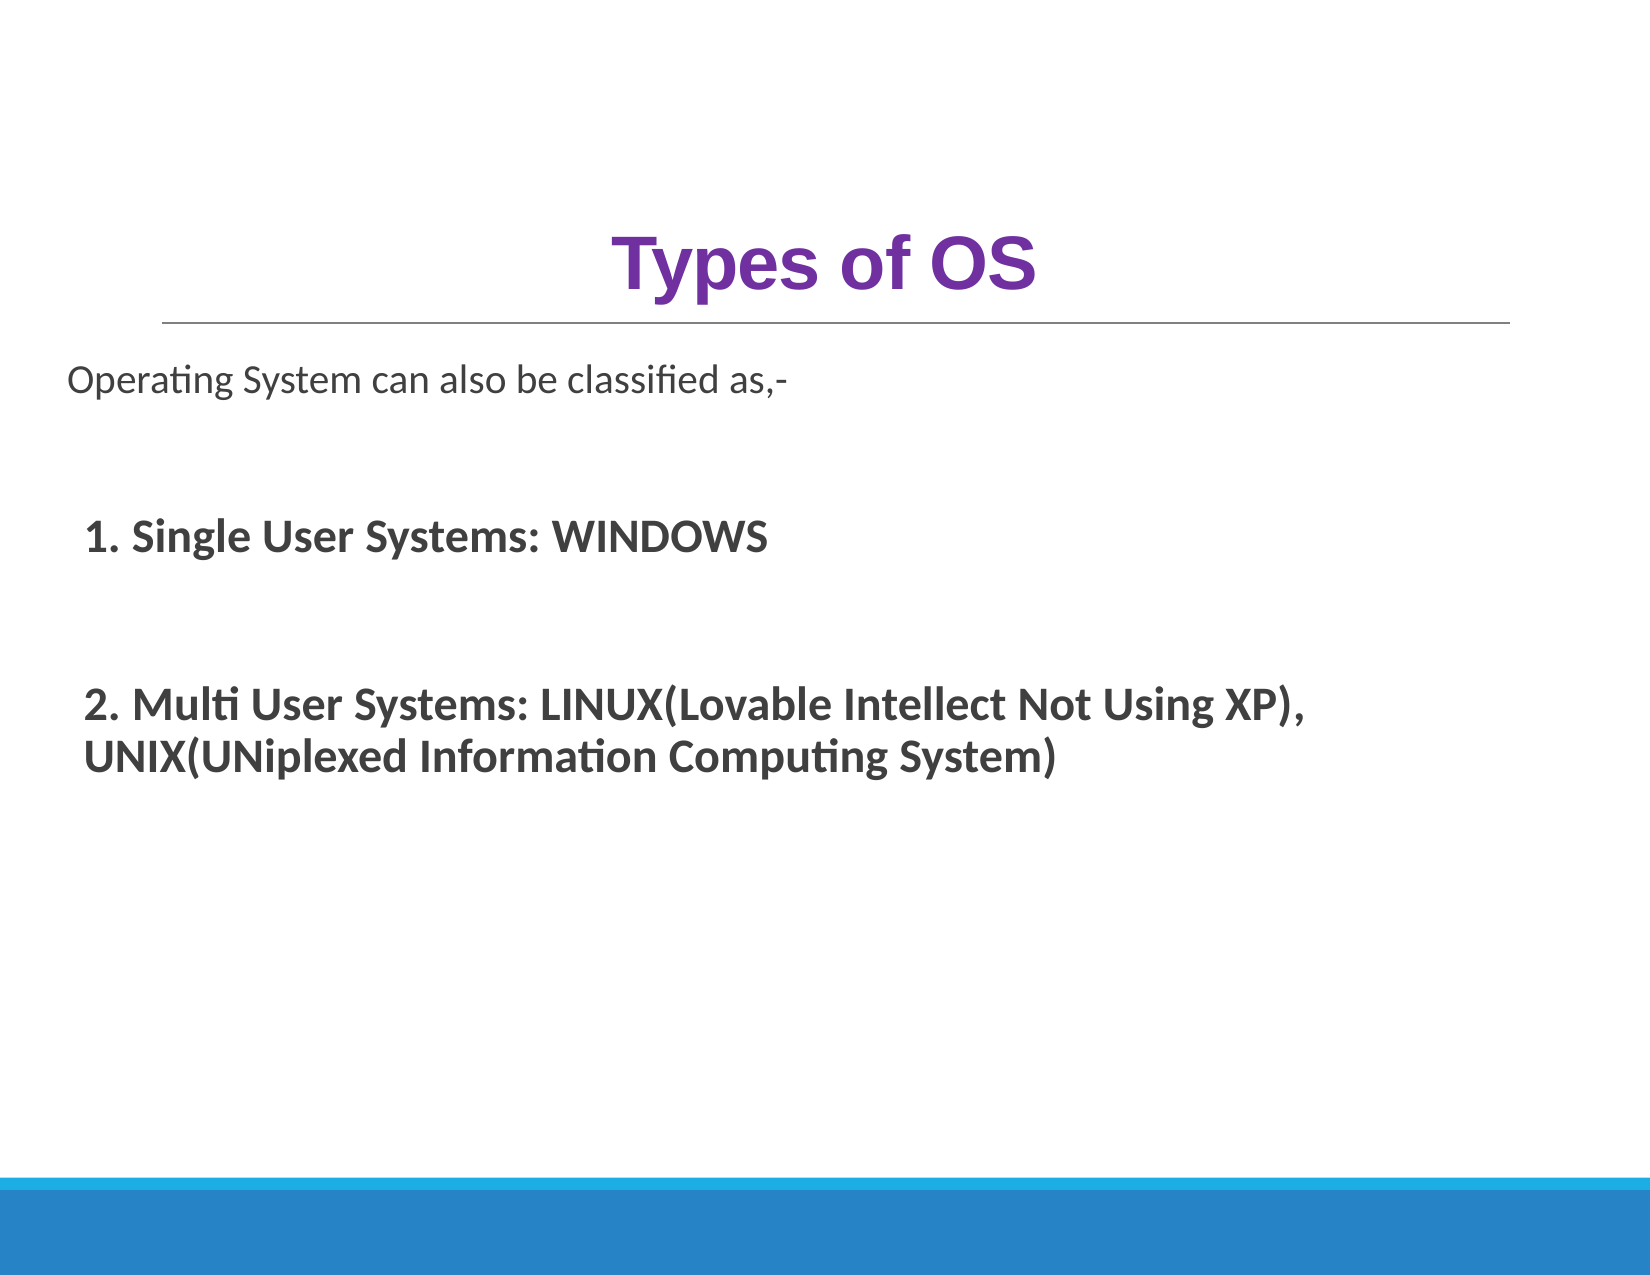

# Types of OS
Operating System can also be classified as,-

1. Single User Systems: WINDOWS

2. Multi User Systems: LINUX(Lovable Intellect Not Using XP), UNIX(UNiplexed Information Computing System)